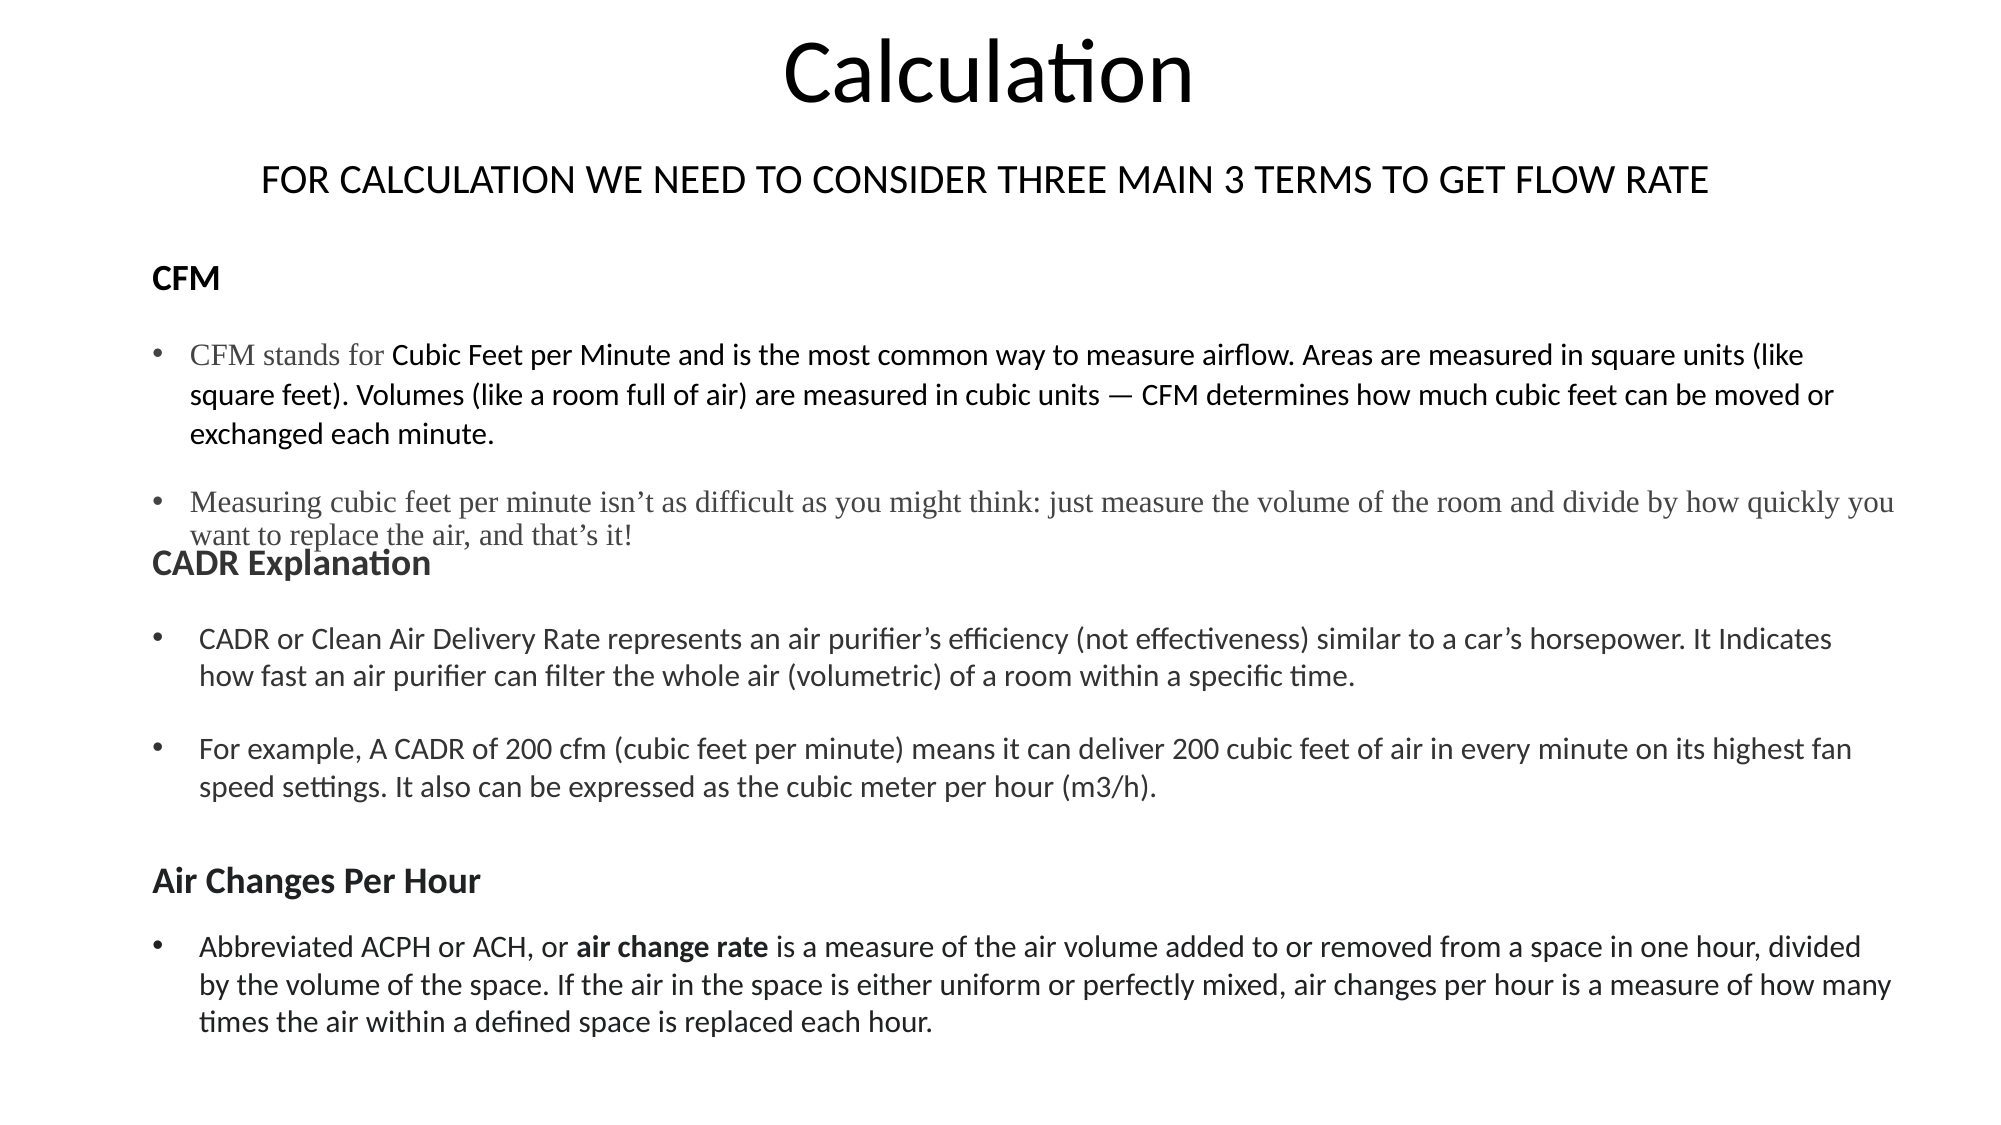

# Calculation
FOR CALCULATION WE NEED TO CONSIDER THREE MAIN 3 TERMS TO GET FLOW RATE
CFM
CFM stands for Cubic Feet per Minute and is the most common way to measure airflow. Areas are measured in square units (like square feet). Volumes (like a room full of air) are measured in cubic units — CFM determines how much cubic feet can be moved or exchanged each minute.
Measuring cubic feet per minute isn’t as difficult as you might think: just measure the volume of the room and divide by how quickly you want to replace the air, and that’s it!

CADR Explanation
CADR or Clean Air Delivery Rate represents an air purifier’s efficiency (not effectiveness) similar to a car’s horsepower. It Indicates how fast an air purifier can filter the whole air (volumetric) of a room within a specific time.
For example, A CADR of 200 cfm (cubic feet per minute) means it can deliver 200 cubic feet of air in every minute on its highest fan speed settings. It also can be expressed as the cubic meter per hour (m3/h).
Air Changes Per Hour
Abbreviated ACPH or ACH, or air change rate is a measure of the air volume added to or removed from a space in one hour, divided by the volume of the space. If the air in the space is either uniform or perfectly mixed, air changes per hour is a measure of how many times the air within a defined space is replaced each hour.